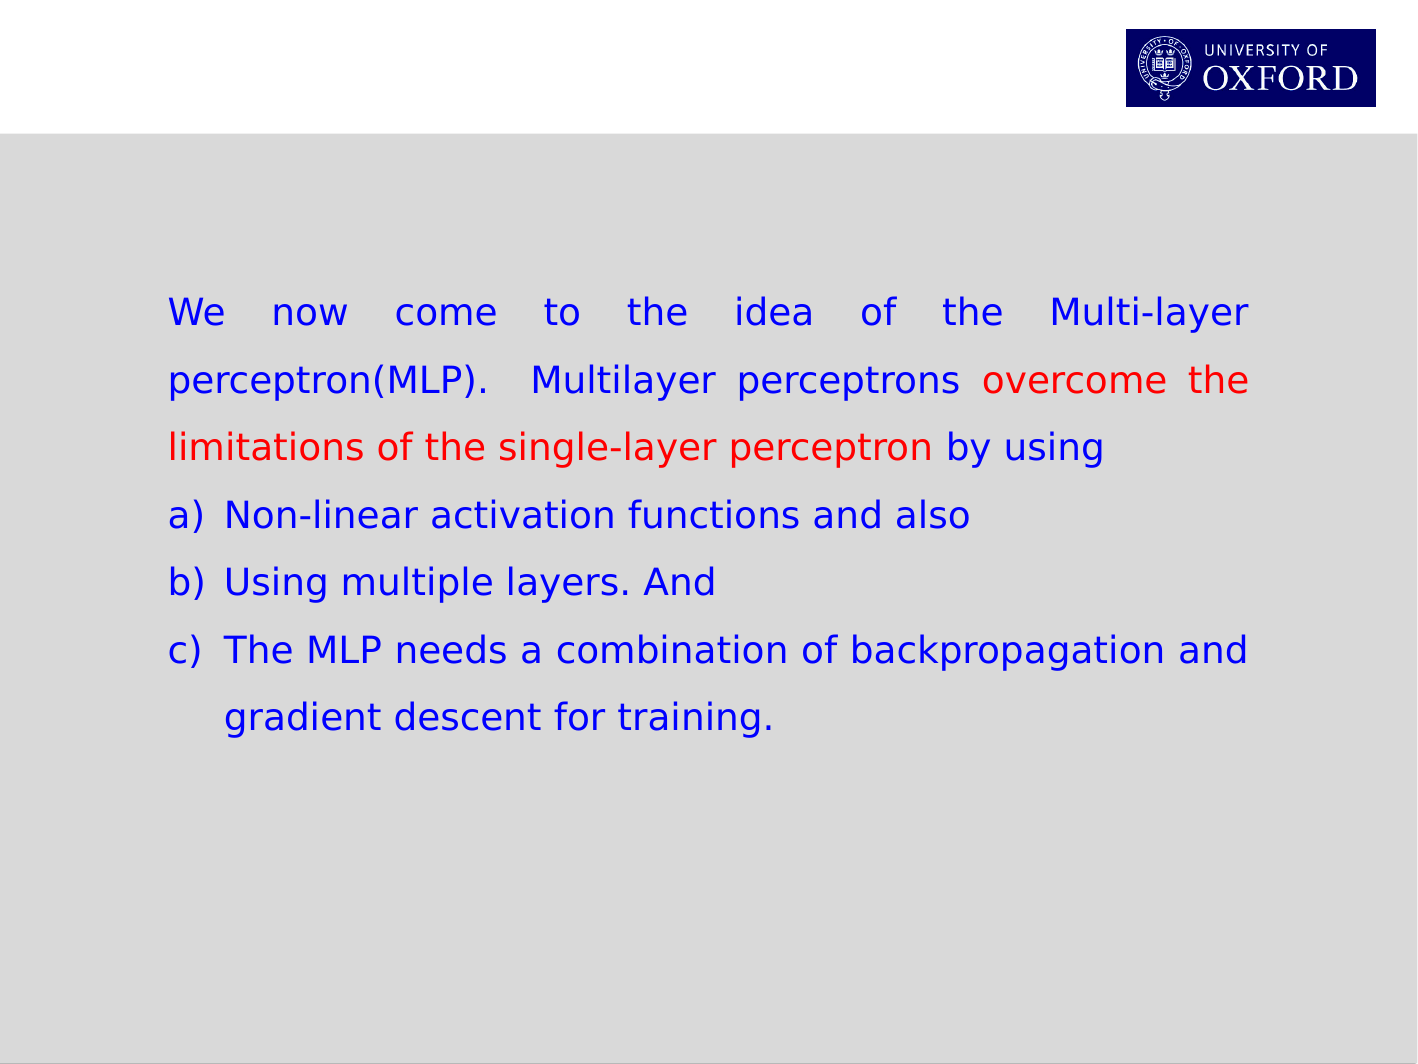

We now come to the idea of the Multi-layer perceptron(MLP).  Multilayer perceptrons overcome the limitations of the single-layer perceptron by using
Non-linear activation functions and also
Using multiple layers. And
The MLP needs a combination of backpropagation and gradient descent for training.